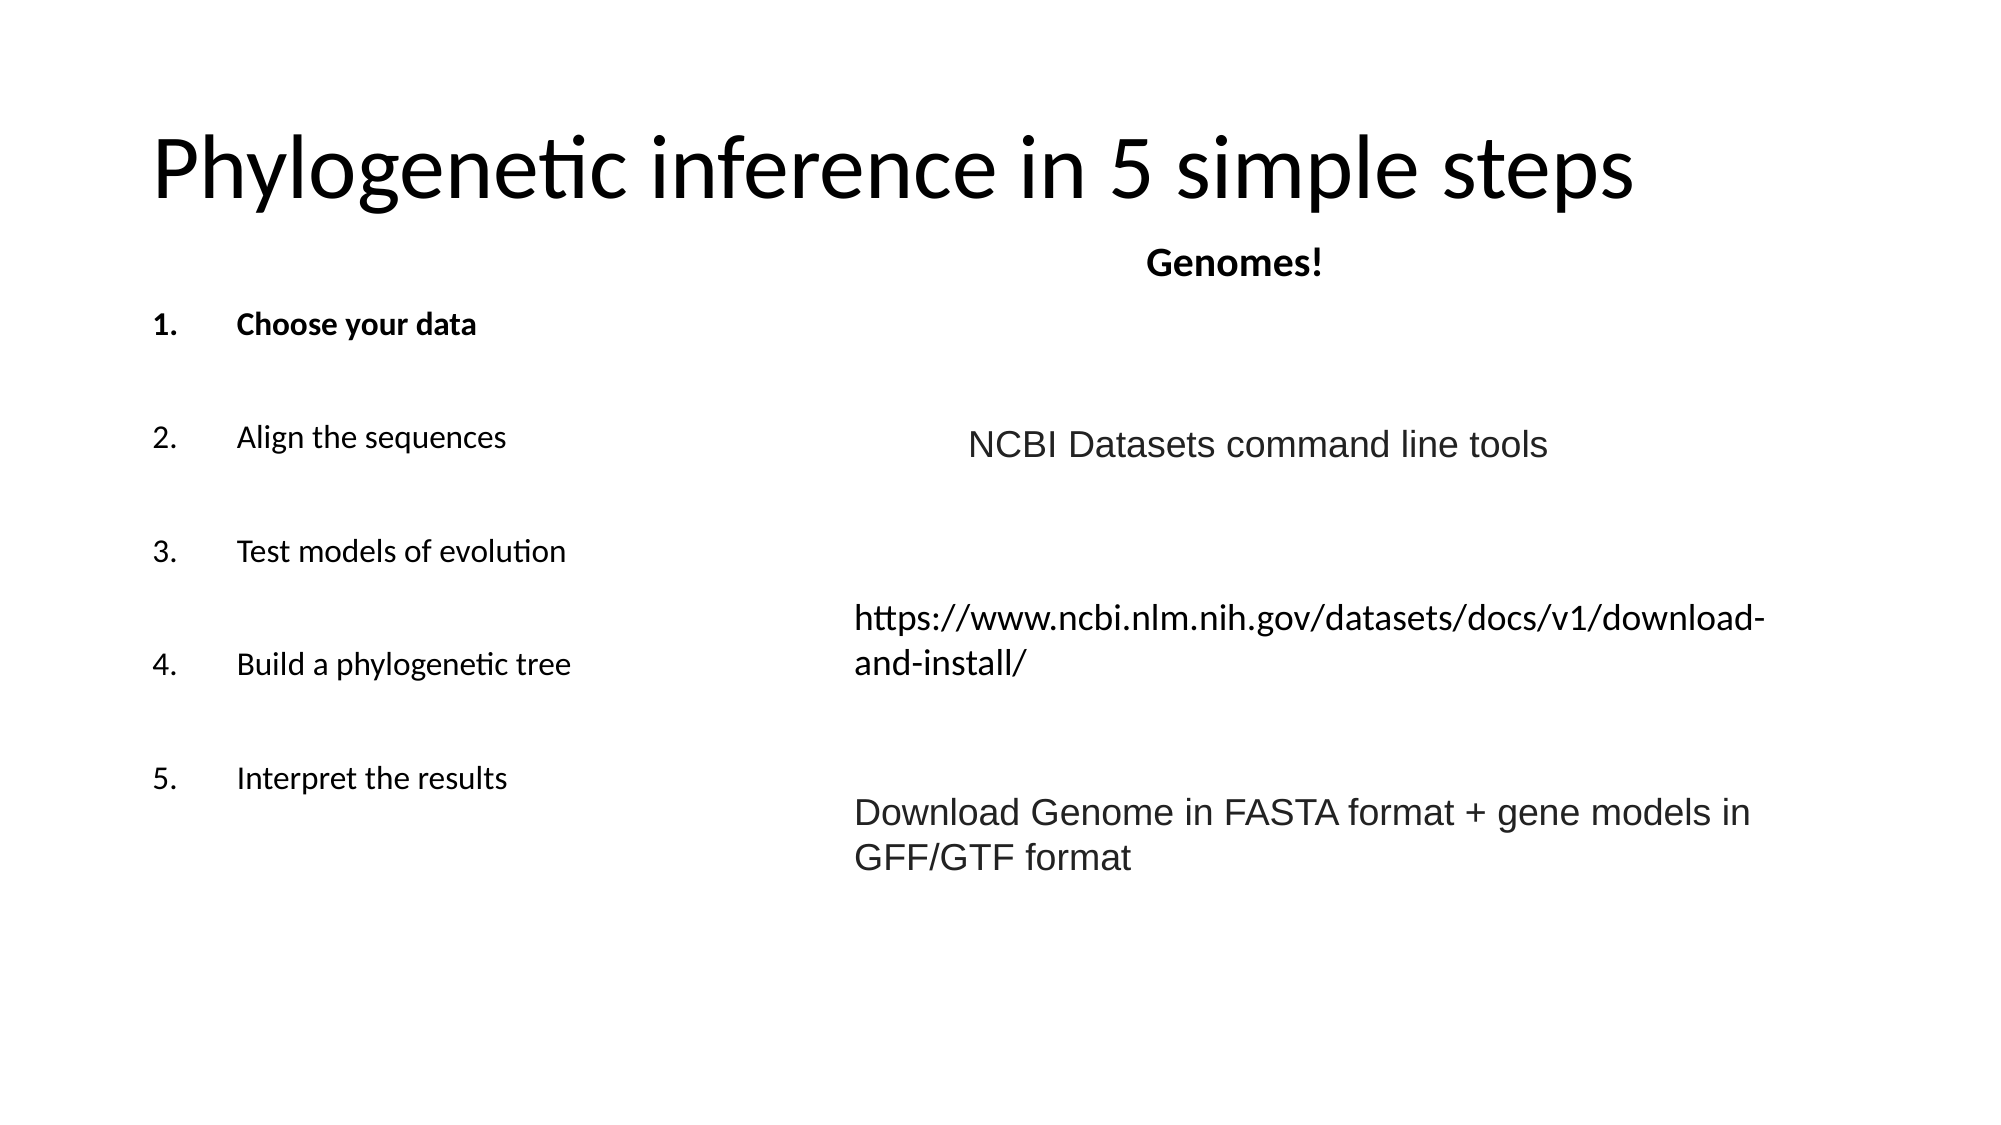

# Phylogenetic inference in 5 simple steps
Genomes!

Choose your data

Align the sequences

Test models of evolution

Build a phylogenetic tree

Interpret the results
NCBI Datasets command line tools
https://www.ncbi.nlm.nih.gov/datasets/docs/v1/download-and-install/
Download Genome in FASTA format + gene models in GFF/GTF format